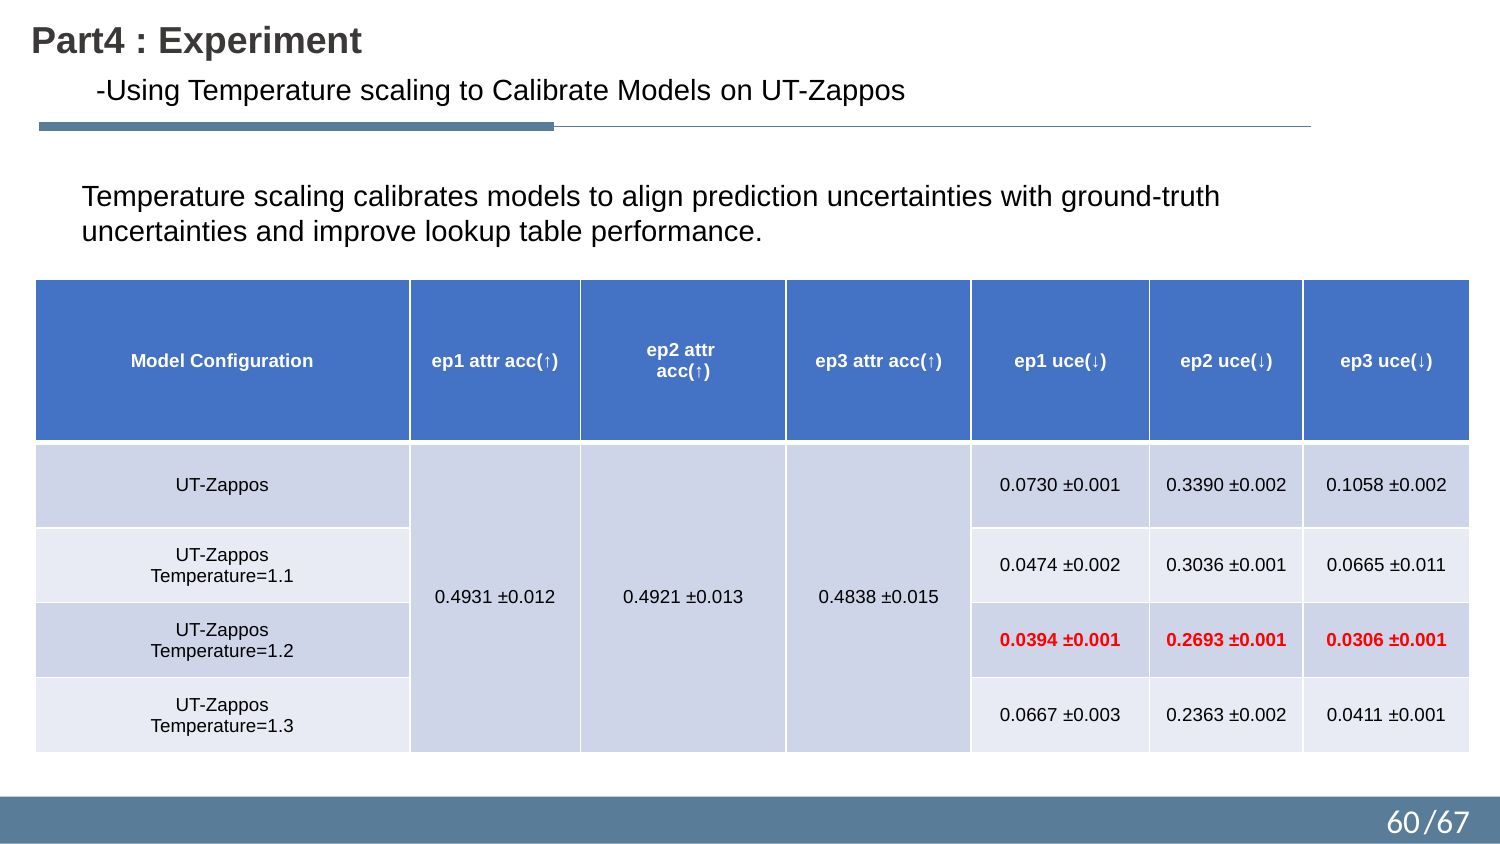

Part4 : Experiment
-Using Temperature scaling to Calibrate Models on UT-Zappos
Temperature scaling calibrates models to align prediction uncertainties with ground-truth uncertainties and improve lookup table performance.
| Model Configuration | ep1 attr acc(↑) | ep2 attr acc(↑) | ep3 attr acc(↑) | ep1 uce(↓) | ep2 uce(↓) | ep3 uce(↓) |
| --- | --- | --- | --- | --- | --- | --- |
| UT-Zappos | 0.4931 ±0.012 | 0.4921 ±0.013 | 0.4838 ±0.015 | 0.0730 ±0.001 | 0.3390 ±0.002 | 0.1058 ±0.002 |
| UT-Zappos Temperature=1.1 |  |  |  | 0.0474 ±0.002 | 0.3036 ±0.001 | 0.0665 ±0.011 |
| UT-Zappos Temperature=1.2 |  |  |  | 0.0394 ±0.001 | 0.2693 ±0.001 | 0.0306 ±0.001 |
| UT-Zappos Temperature=1.3 |  |  |  | 0.0667 ±0.003 | 0.2363 ±0.002 | 0.0411 ±0.001 |
60
/67